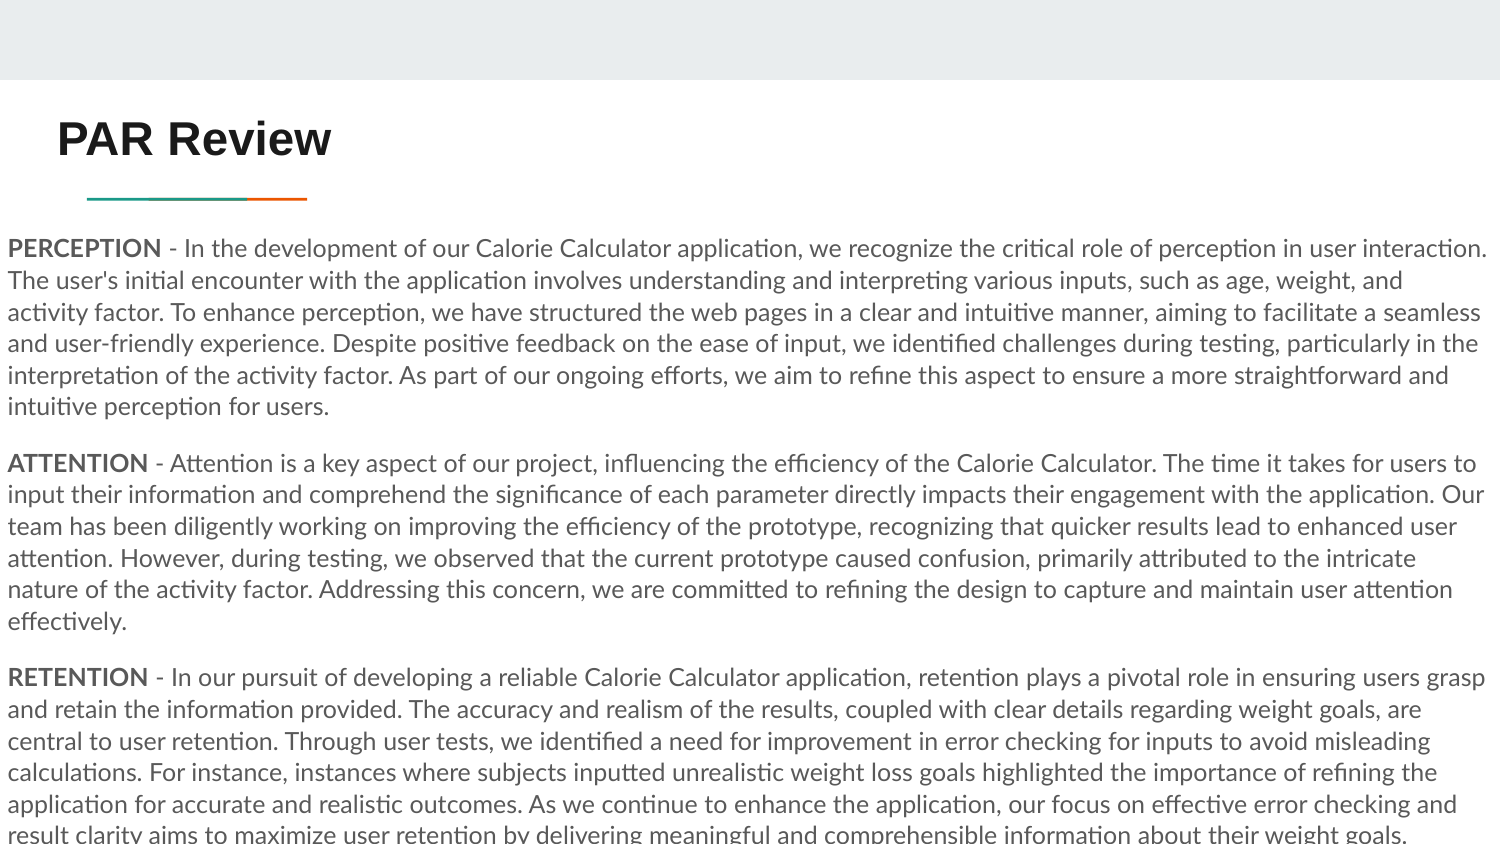

# PAR Review
PERCEPTION - In the development of our Calorie Calculator application, we recognize the critical role of perception in user interaction. The user's initial encounter with the application involves understanding and interpreting various inputs, such as age, weight, and activity factor. To enhance perception, we have structured the web pages in a clear and intuitive manner, aiming to facilitate a seamless and user-friendly experience. Despite positive feedback on the ease of input, we identified challenges during testing, particularly in the interpretation of the activity factor. As part of our ongoing efforts, we aim to refine this aspect to ensure a more straightforward and intuitive perception for users.
ATTENTION - Attention is a key aspect of our project, influencing the efficiency of the Calorie Calculator. The time it takes for users to input their information and comprehend the significance of each parameter directly impacts their engagement with the application. Our team has been diligently working on improving the efficiency of the prototype, recognizing that quicker results lead to enhanced user attention. However, during testing, we observed that the current prototype caused confusion, primarily attributed to the intricate nature of the activity factor. Addressing this concern, we are committed to refining the design to capture and maintain user attention effectively.
RETENTION - In our pursuit of developing a reliable Calorie Calculator application, retention plays a pivotal role in ensuring users grasp and retain the information provided. The accuracy and realism of the results, coupled with clear details regarding weight goals, are central to user retention. Through user tests, we identified a need for improvement in error checking for inputs to avoid misleading calculations. For instance, instances where subjects inputted unrealistic weight loss goals highlighted the importance of refining the application for accurate and realistic outcomes. As we continue to enhance the application, our focus on effective error checking and result clarity aims to maximize user retention by delivering meaningful and comprehensible information about their weight goals.